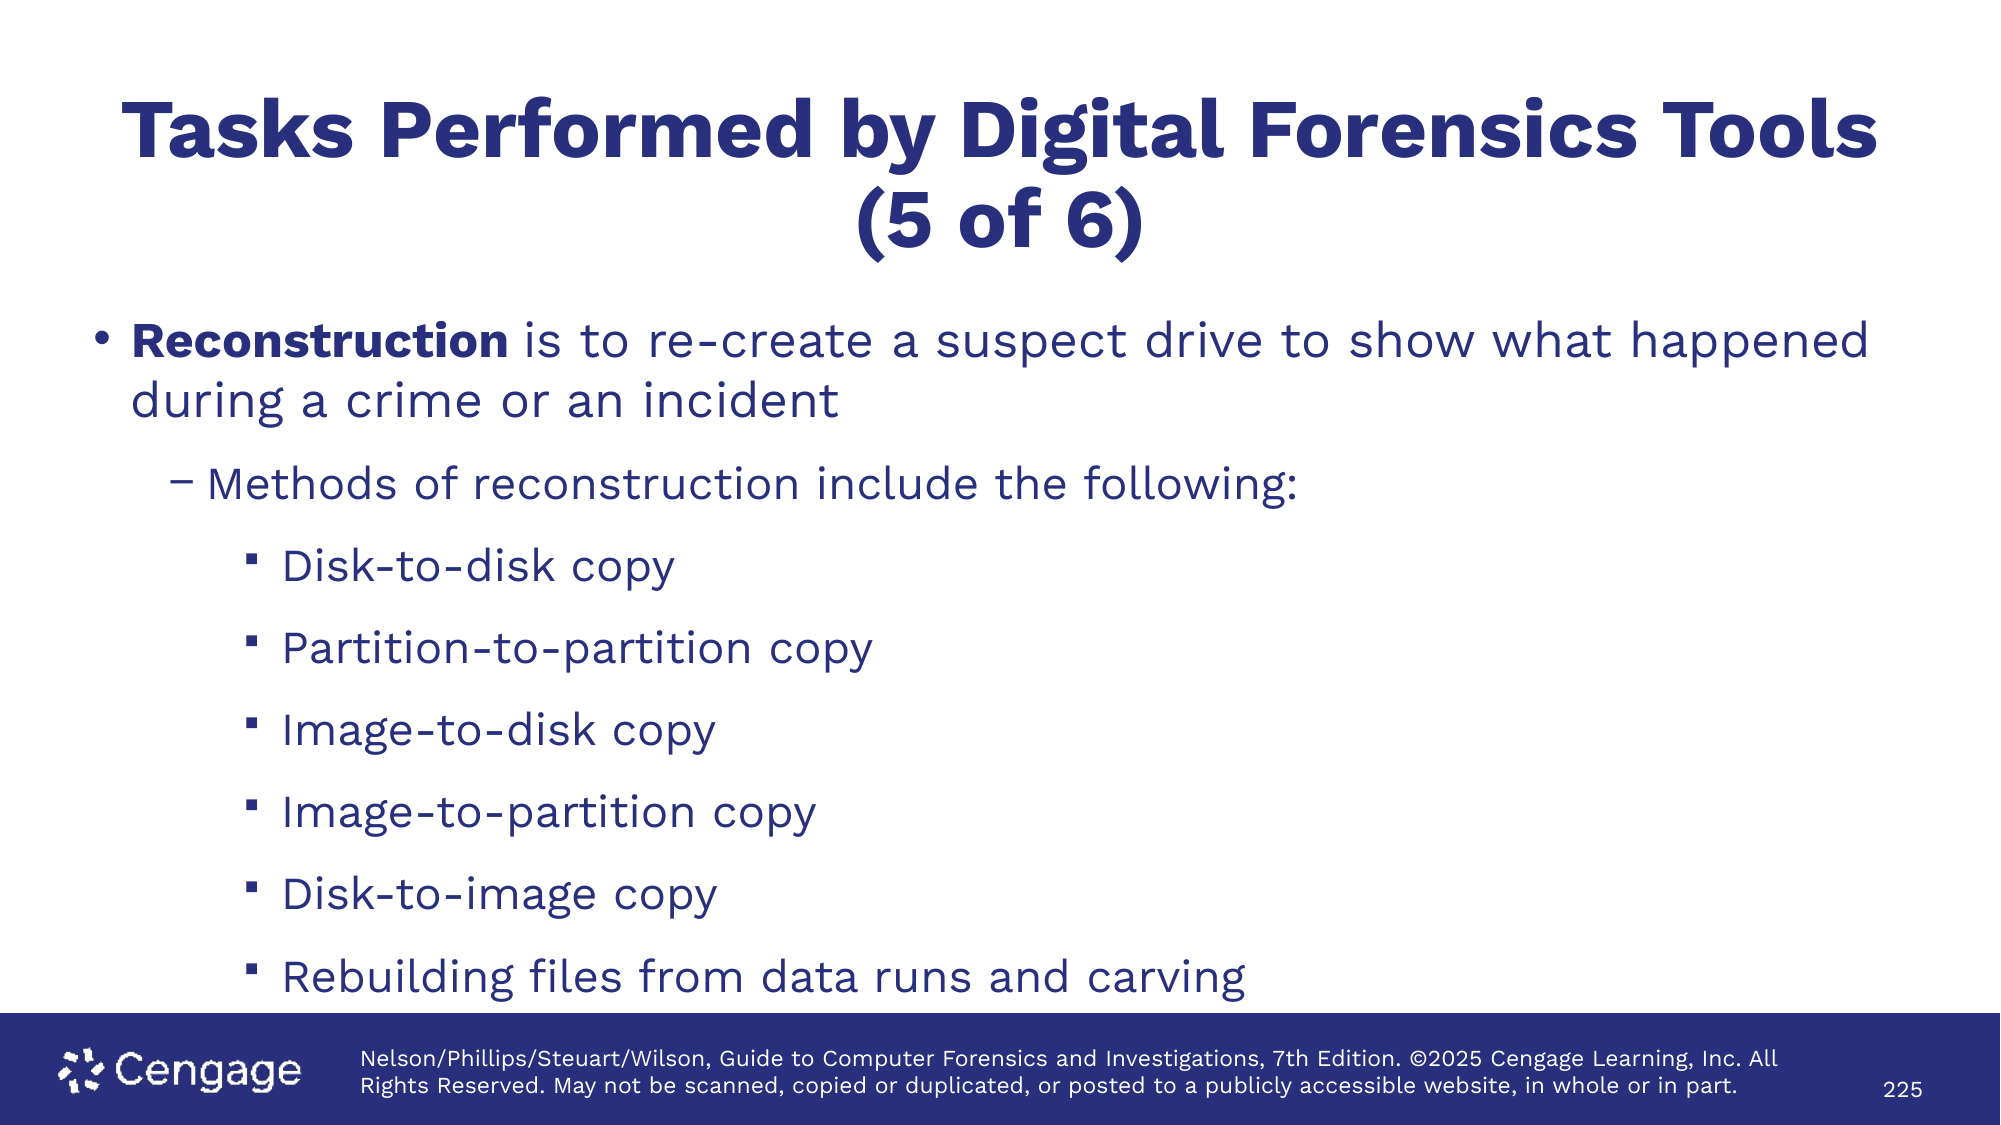

# Tasks Performed by Digital Forensics Tools (5 of 6)
Reconstruction is to re-create a suspect drive to show what happened during a crime or an incident
Methods of reconstruction include the following:
Disk-to-disk copy
Partition-to-partition copy
Image-to-disk copy
Image-to-partition copy
Disk-to-image copy
Rebuilding files from data runs and carving